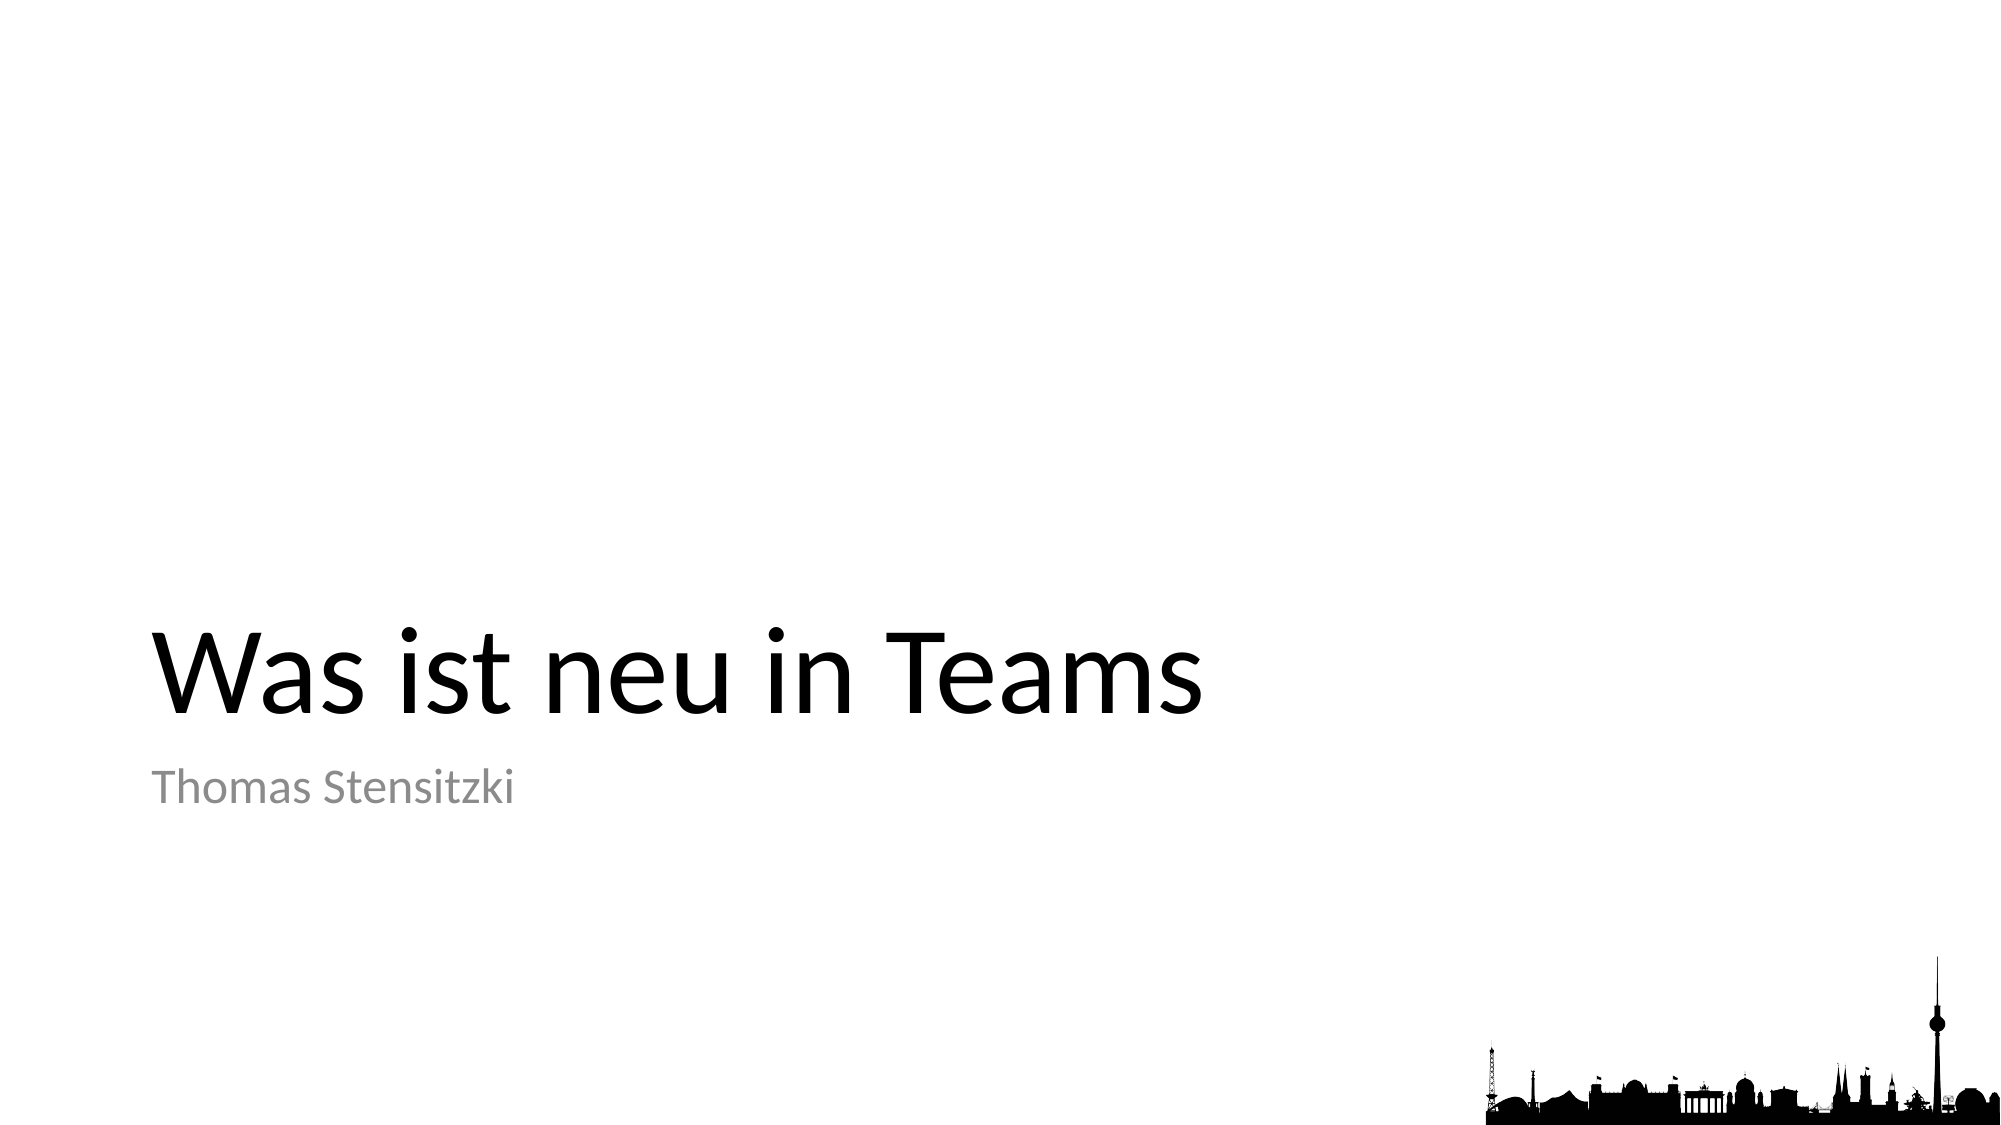

# Was ist neu in Teams
Thomas Stensitzki